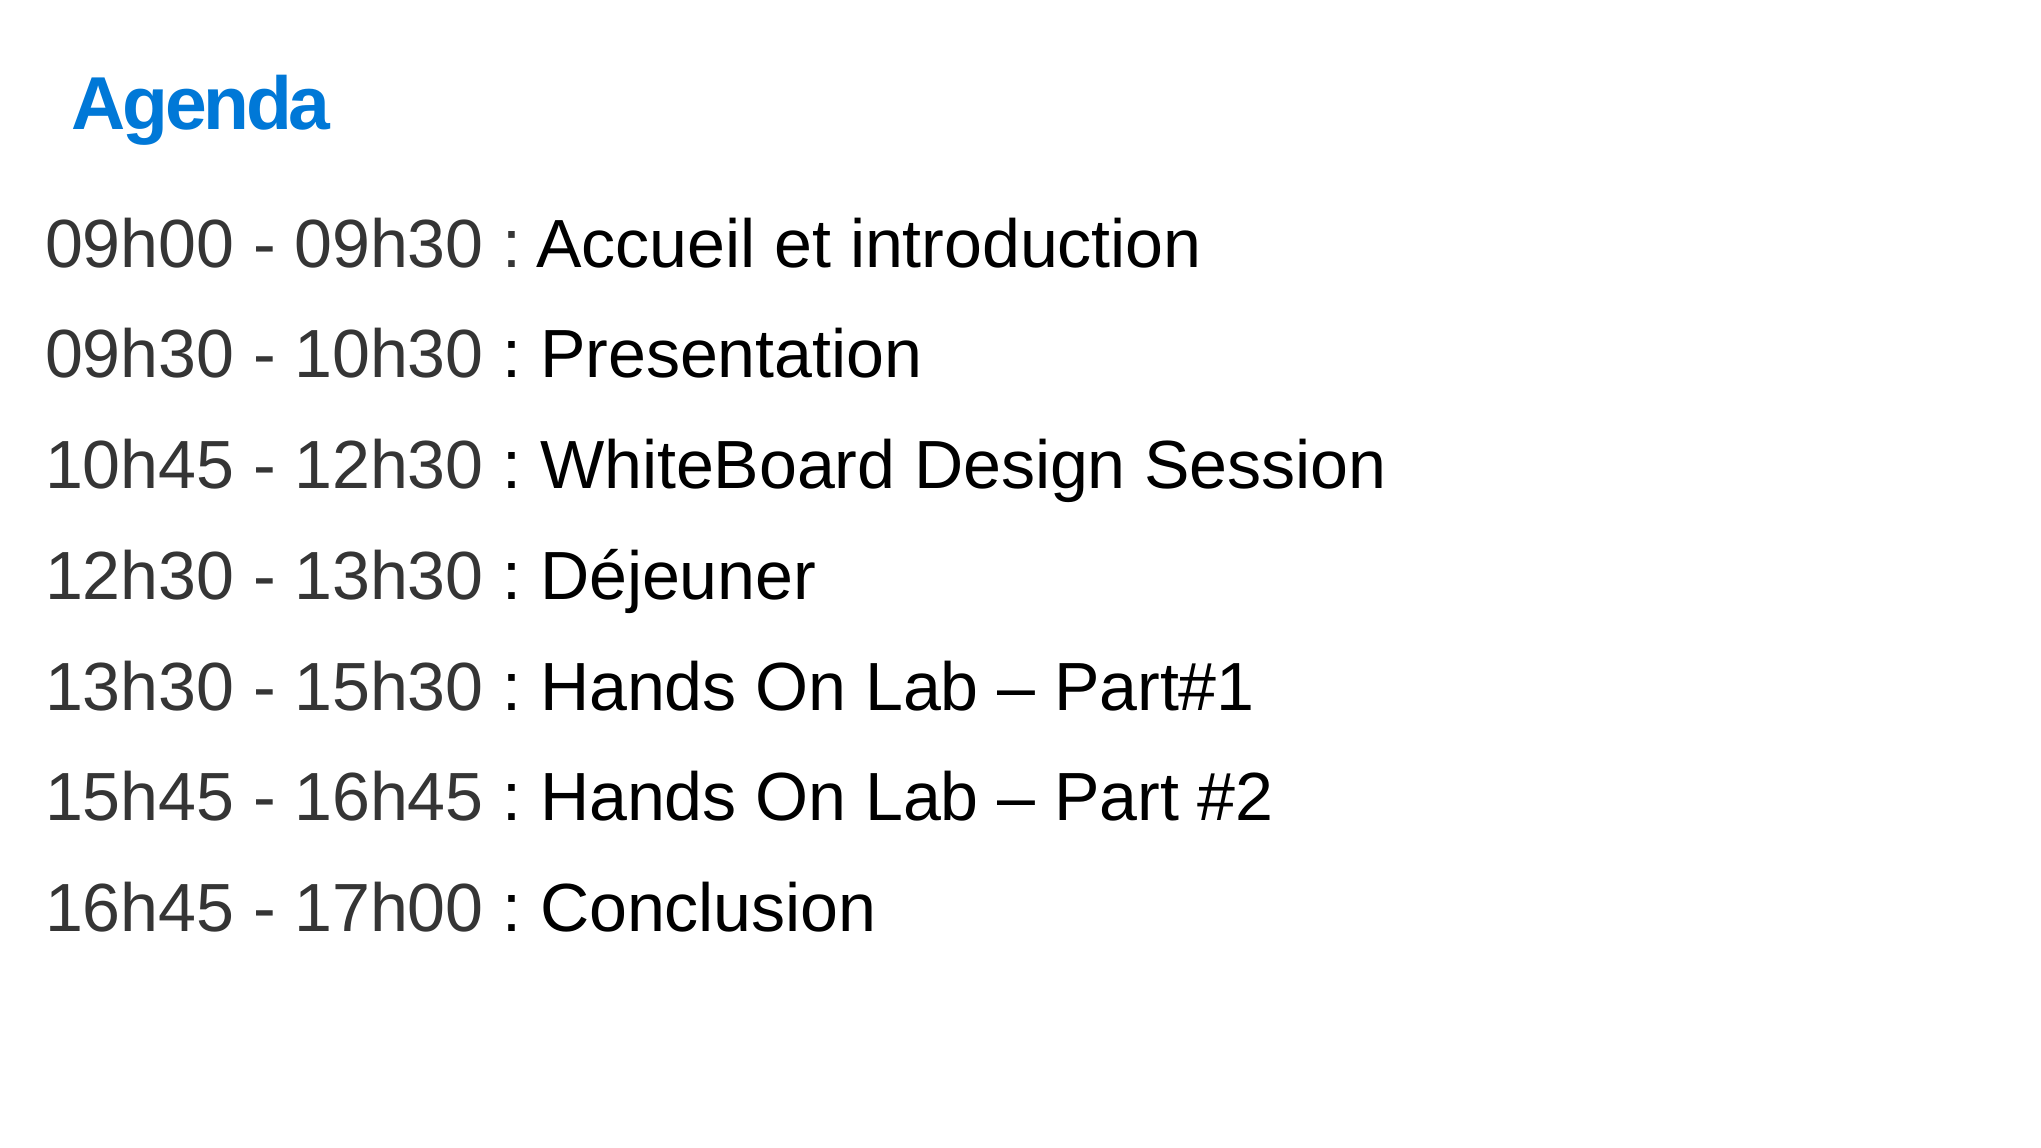

# Agenda
09h00 - 09h30 : Accueil et introduction
09h30 - 10h30 : Presentation
10h45 - 12h30 : WhiteBoard Design Session
12h30 - 13h30 : Déjeuner
13h30 - 15h30 : Hands On Lab – Part#1
15h45 - 16h45 : Hands On Lab – Part #2
16h45 - 17h00 : Conclusion

FX